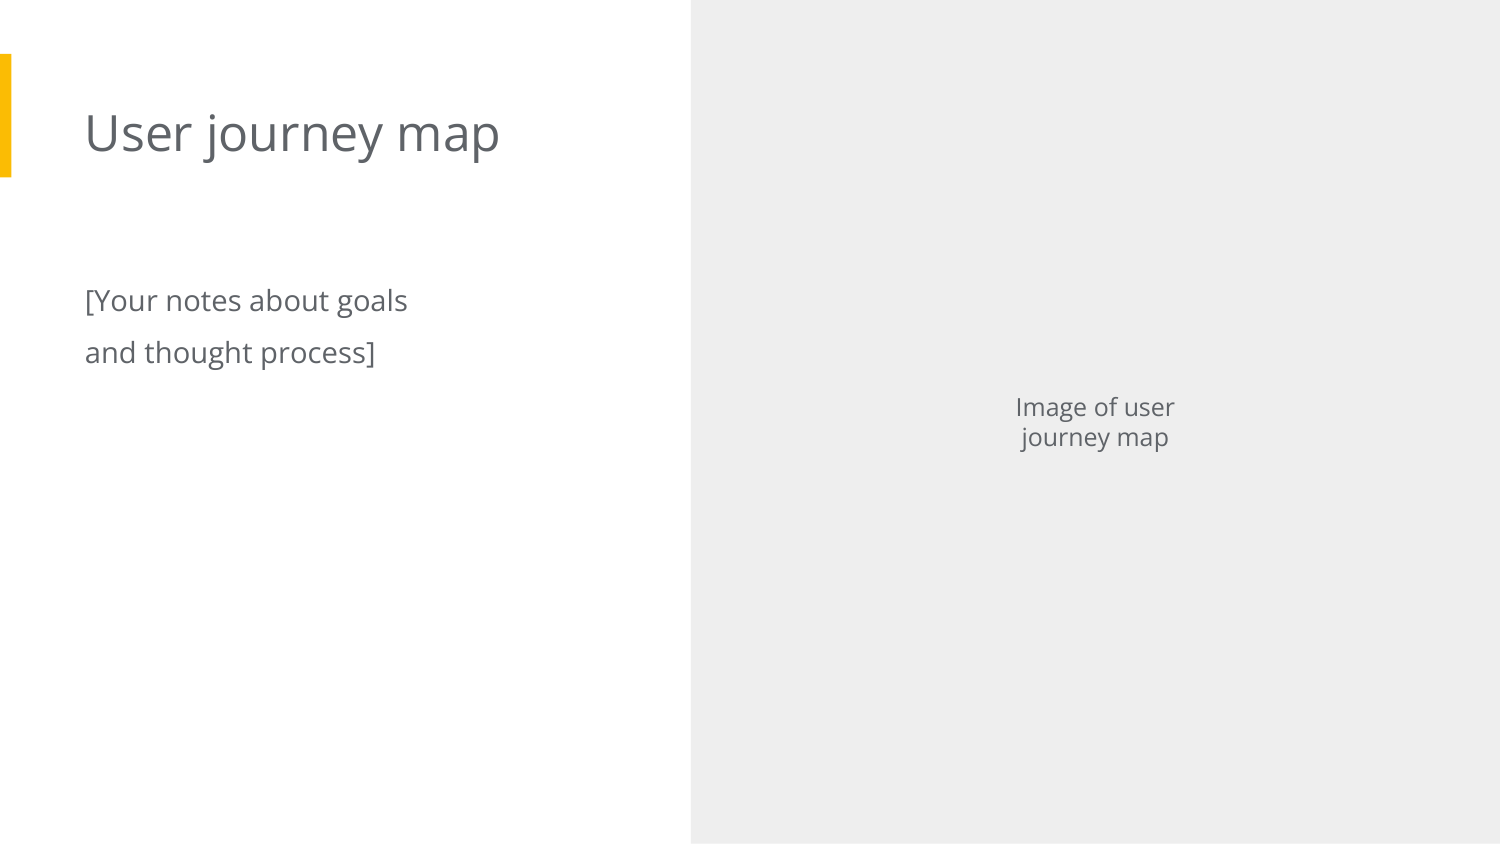

User journey map
[Your notes about goals and thought process]
Image of user journey map